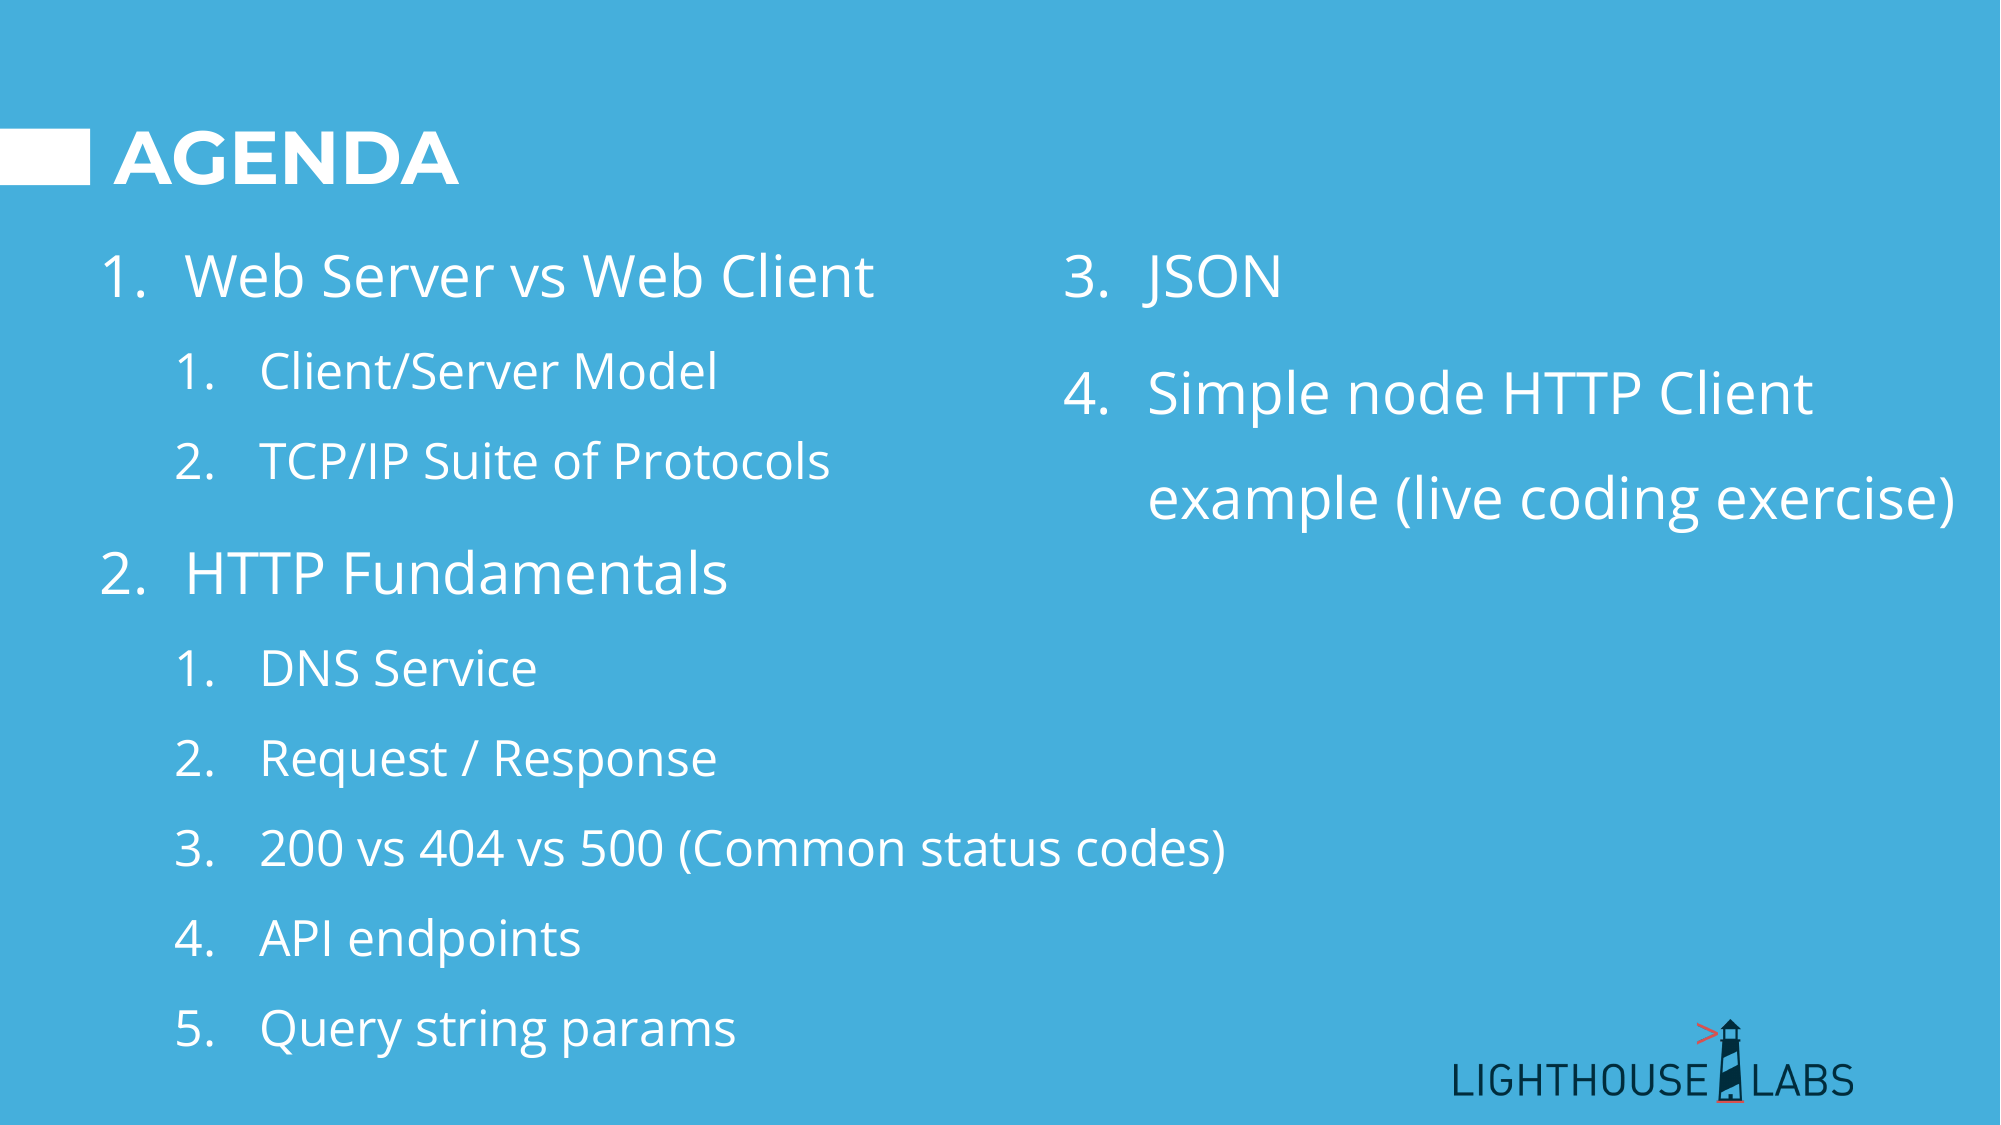

# AGENDA
JSON
Simple node HTTP Client example (live coding exercise)
Web Server vs Web Client
Client/Server Model
TCP/IP Suite of Protocols
HTTP Fundamentals
DNS Service
Request / Response
200 vs 404 vs 500 (Common status codes)
API endpoints
Query string params